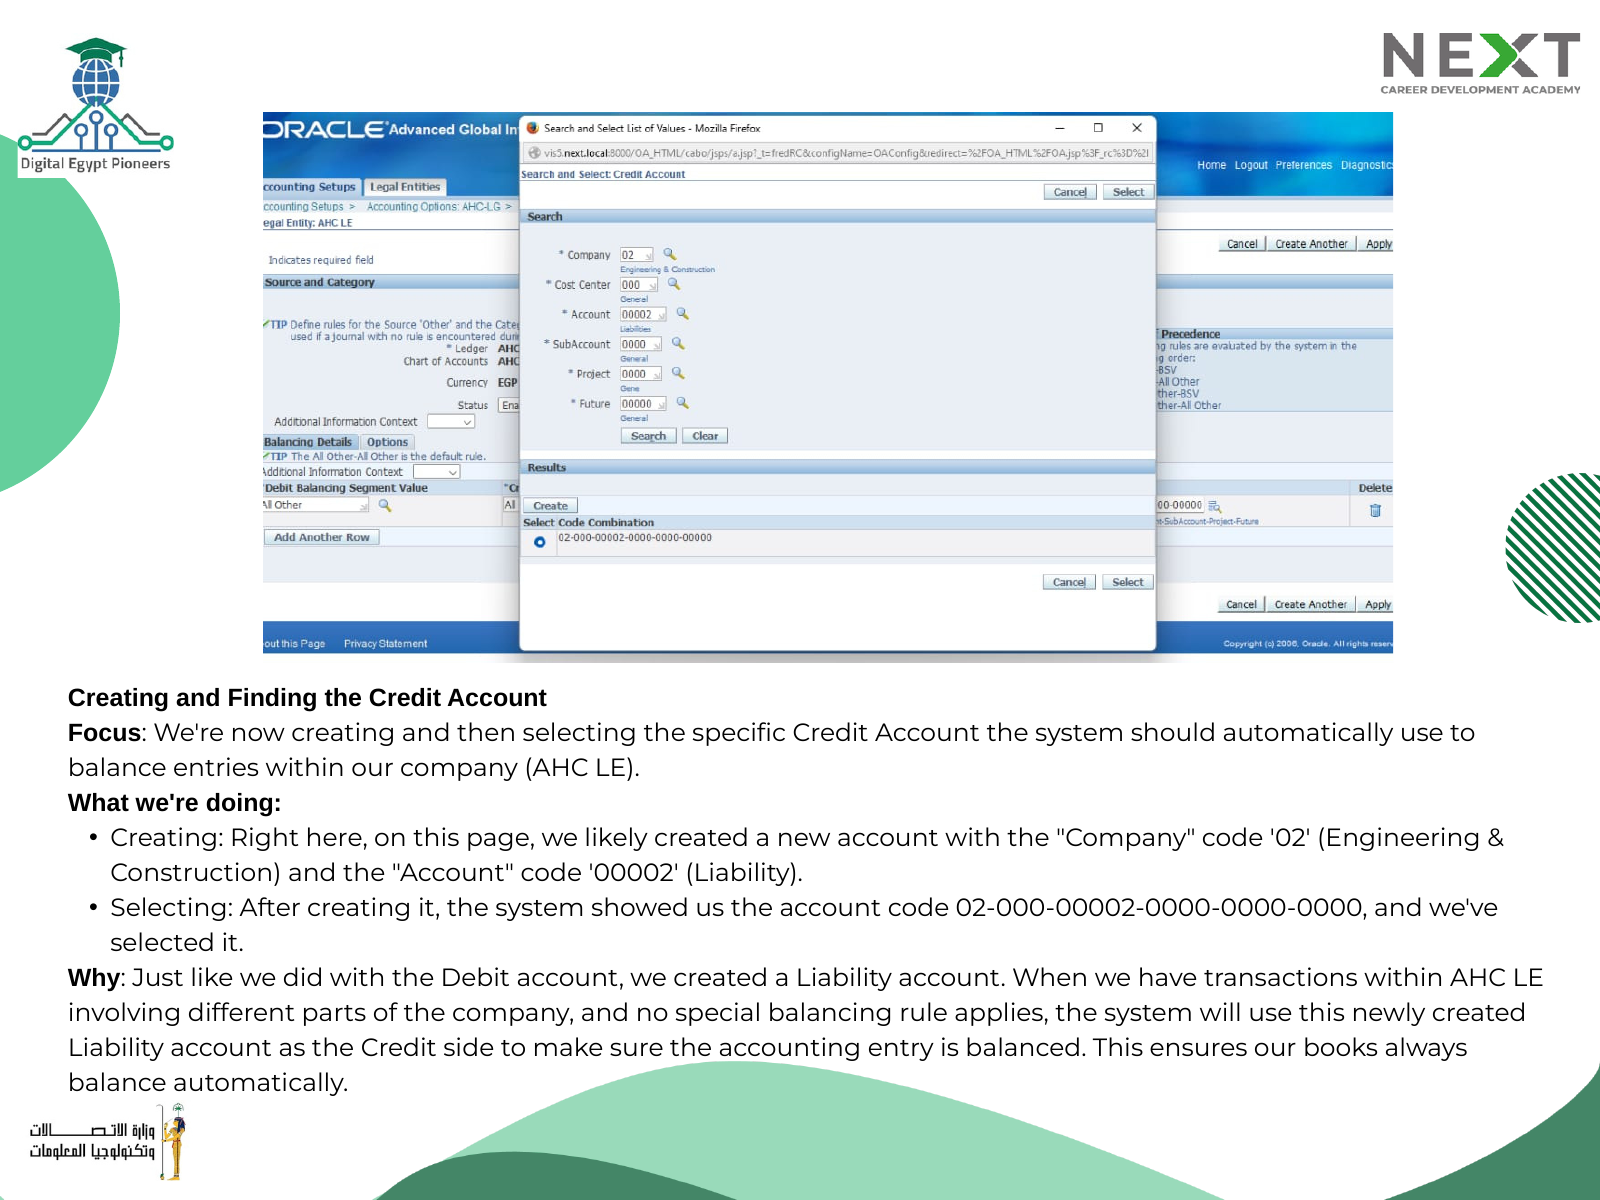

Creating and Finding the Credit Account
Focus: We're now creating and then selecting the specific Credit Account the system should automatically use to balance entries within our company (AHC LE).
What we're doing:
Creating: Right here, on this page, we likely created a new account with the "Company" code '02' (Engineering & Construction) and the "Account" code '00002' (Liability).
Selecting: After creating it, the system showed us the account code 02-000-00002-0000-0000-0000, and we've selected it.
Why: Just like we did with the Debit account, we created a Liability account. When we have transactions within AHC LE involving different parts of the company, and no special balancing rule applies, the system will use this newly created Liability account as the Credit side to make sure the accounting entry is balanced. This ensures our books always balance automatically.